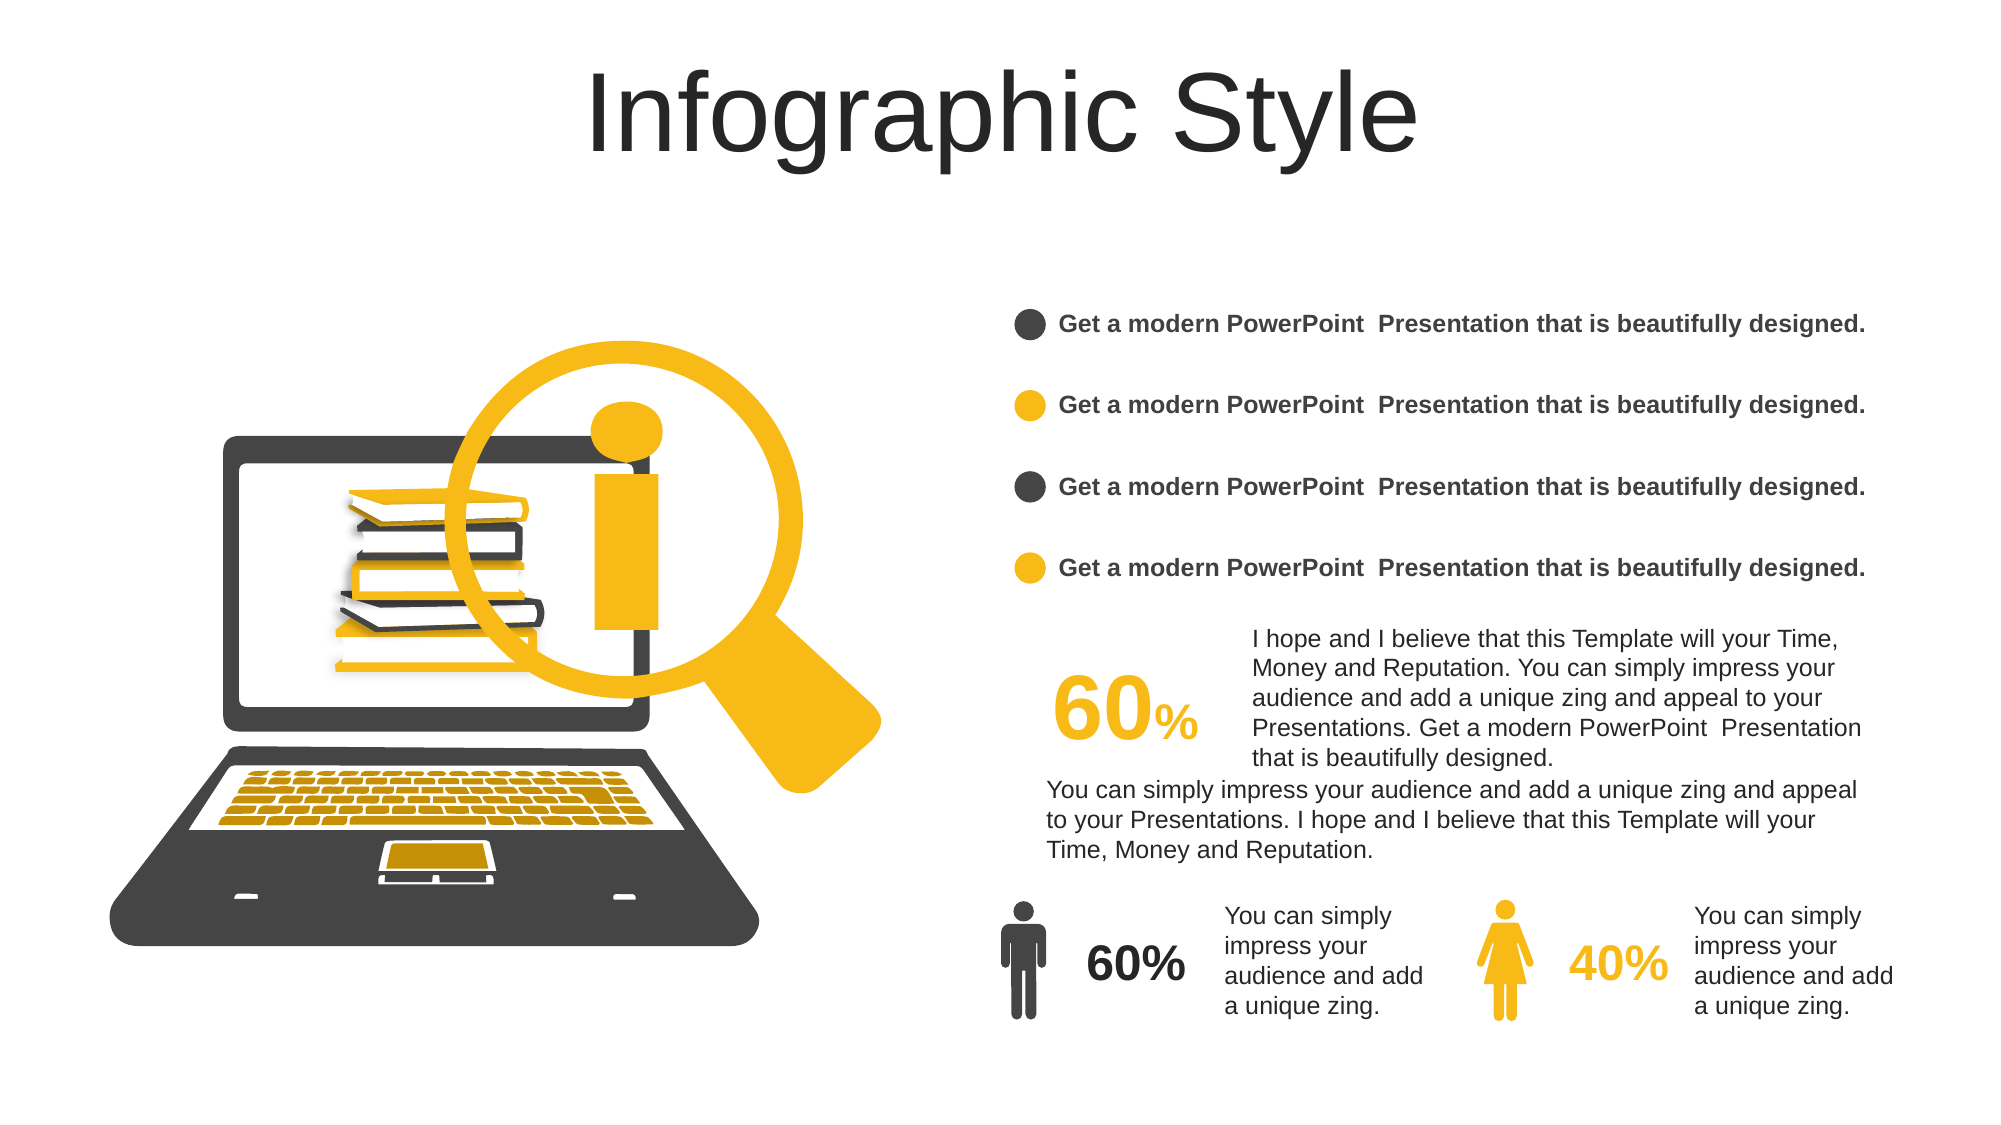

Infographic Style
Get a modern PowerPoint  Presentation that is beautifully designed.

Get a modern PowerPoint  Presentation that is beautifully designed.

Get a modern PowerPoint  Presentation that is beautifully designed.

Get a modern PowerPoint  Presentation that is beautifully designed.

I hope and I believe that this Template will your Time, Money and Reputation. You can simply impress your audience and add a unique zing and appeal to your Presentations. Get a modern PowerPoint  Presentation that is beautifully designed.
60%
You can simply impress your audience and add a unique zing and appeal to your Presentations. I hope and I believe that this Template will your Time, Money and Reputation.
You can simply impress your audience and add a unique zing.
You can simply impress your audience and add a unique zing.

40%

60%